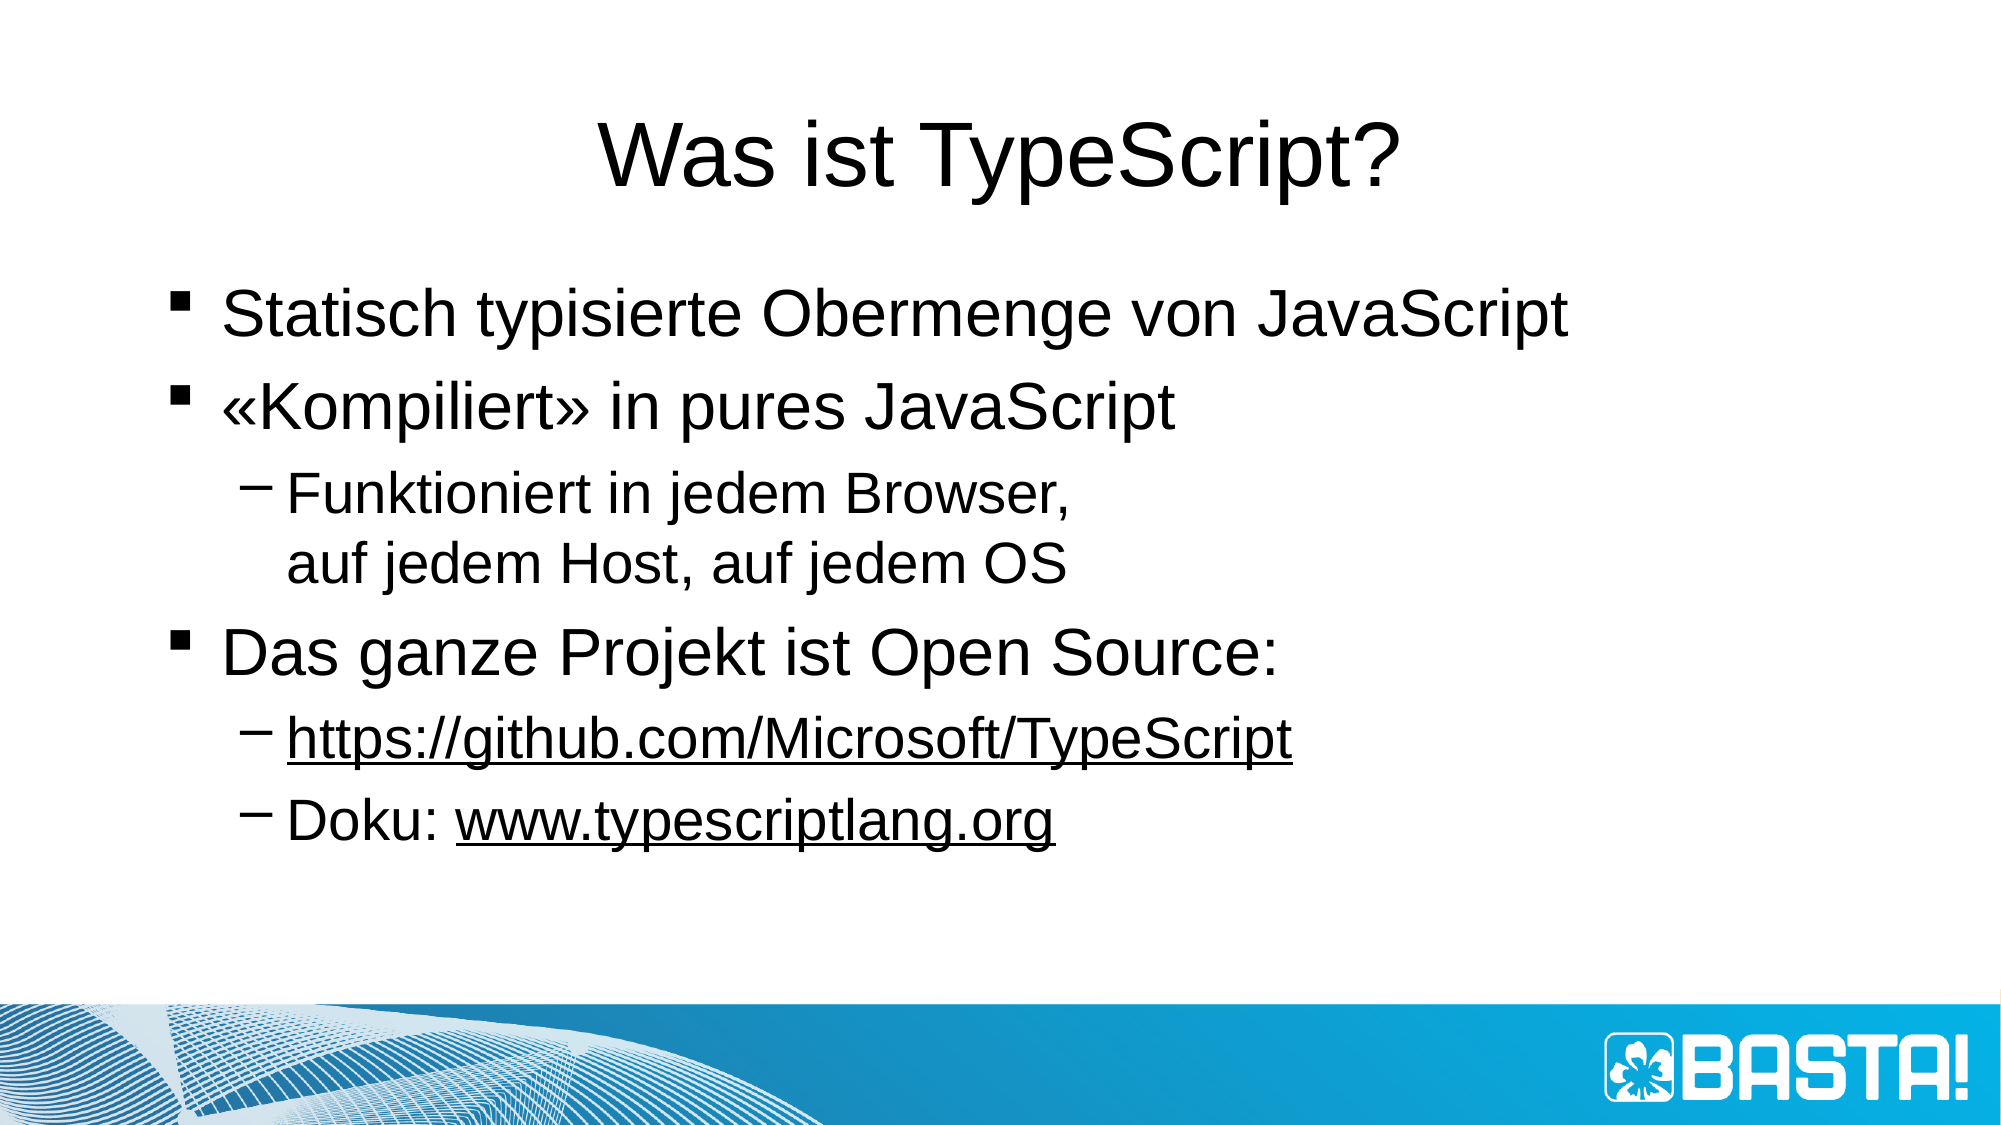

# Was ist TypeScript?
Statisch typisierte Obermenge von JavaScript
«Kompiliert» in pures JavaScript
Funktioniert in jedem Browser,
auf jedem Host, auf jedem OS
Das ganze Projekt ist Open Source:
https://github.com/Microsoft/TypeScript
Doku: www.typescriptlang.org